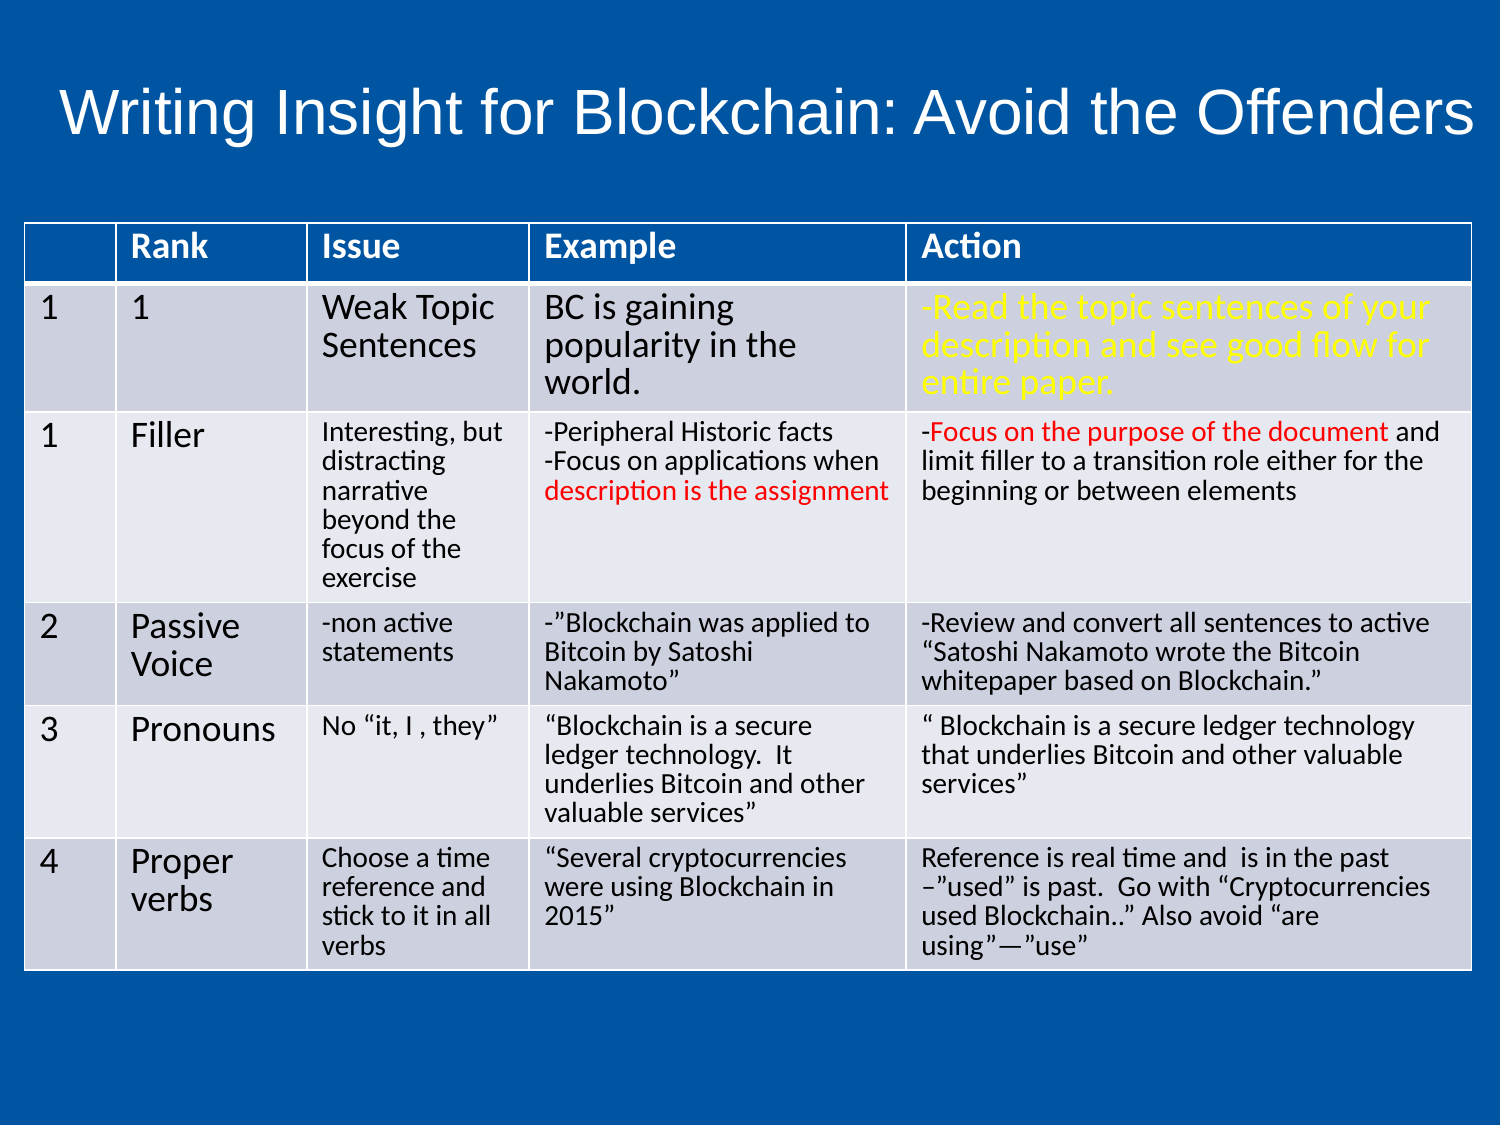

# Writing Insight for Blockchain: Avoid the Offenders
|  | Rank | Issue | Example | Action |
| --- | --- | --- | --- | --- |
| 1 | 1 | Weak Topic Sentences | BC is gaining popularity in the world. | -Read the topic sentences of your description and see good flow for entire paper. |
| 1 | Filler | Interesting, but distracting narrative beyond the focus of the exercise | -Peripheral Historic facts -Focus on applications when description is the assignment | -Focus on the purpose of the document and limit filler to a transition role either for the beginning or between elements |
| 2 | Passive Voice | -non active statements | -”Blockchain was applied to Bitcoin by Satoshi Nakamoto” | -Review and convert all sentences to active “Satoshi Nakamoto wrote the Bitcoin whitepaper based on Blockchain.” |
| 3 | Pronouns | No “it, I , they” | “Blockchain is a secure ledger technology. It underlies Bitcoin and other valuable services” | “ Blockchain is a secure ledger technology that underlies Bitcoin and other valuable services” |
| 4 | Proper verbs | Choose a time reference and stick to it in all verbs | “Several cryptocurrencies were using Blockchain in 2015” | Reference is real time and is in the past –”used” is past. Go with “Cryptocurrencies used Blockchain..” Also avoid “are using”—”use” |